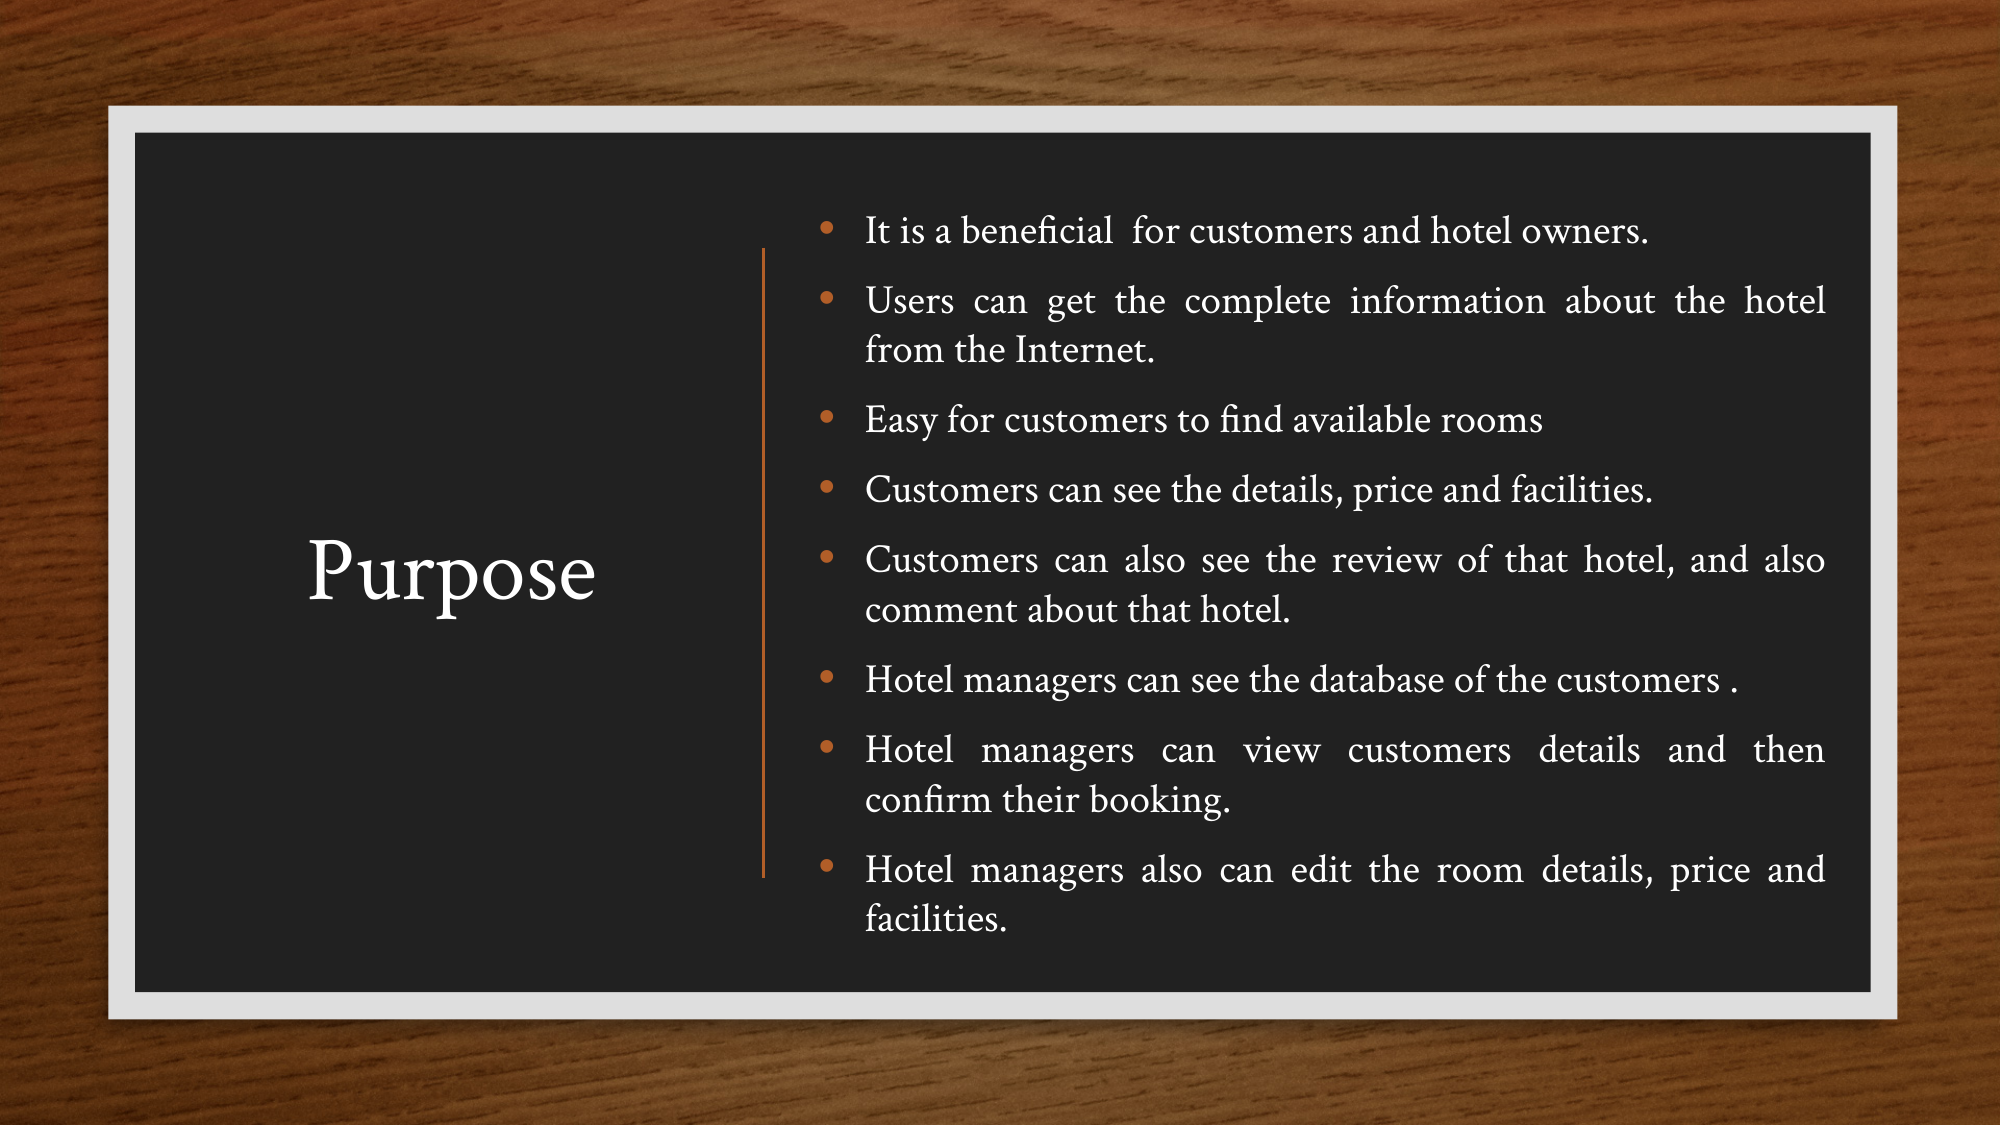

It is a beneficial  for customers and hotel owners.
Users can get the complete information about the hotel from the Internet.
Easy for customers to find available rooms
Customers can see the details, price and facilities.
Customers can also see the review of that hotel, and also comment about that hotel.
Hotel managers can see the database of the customers .
Hotel managers can view customers details and then confirm their booking.
Hotel managers also can edit the room details, price and facilities.

# Purpose